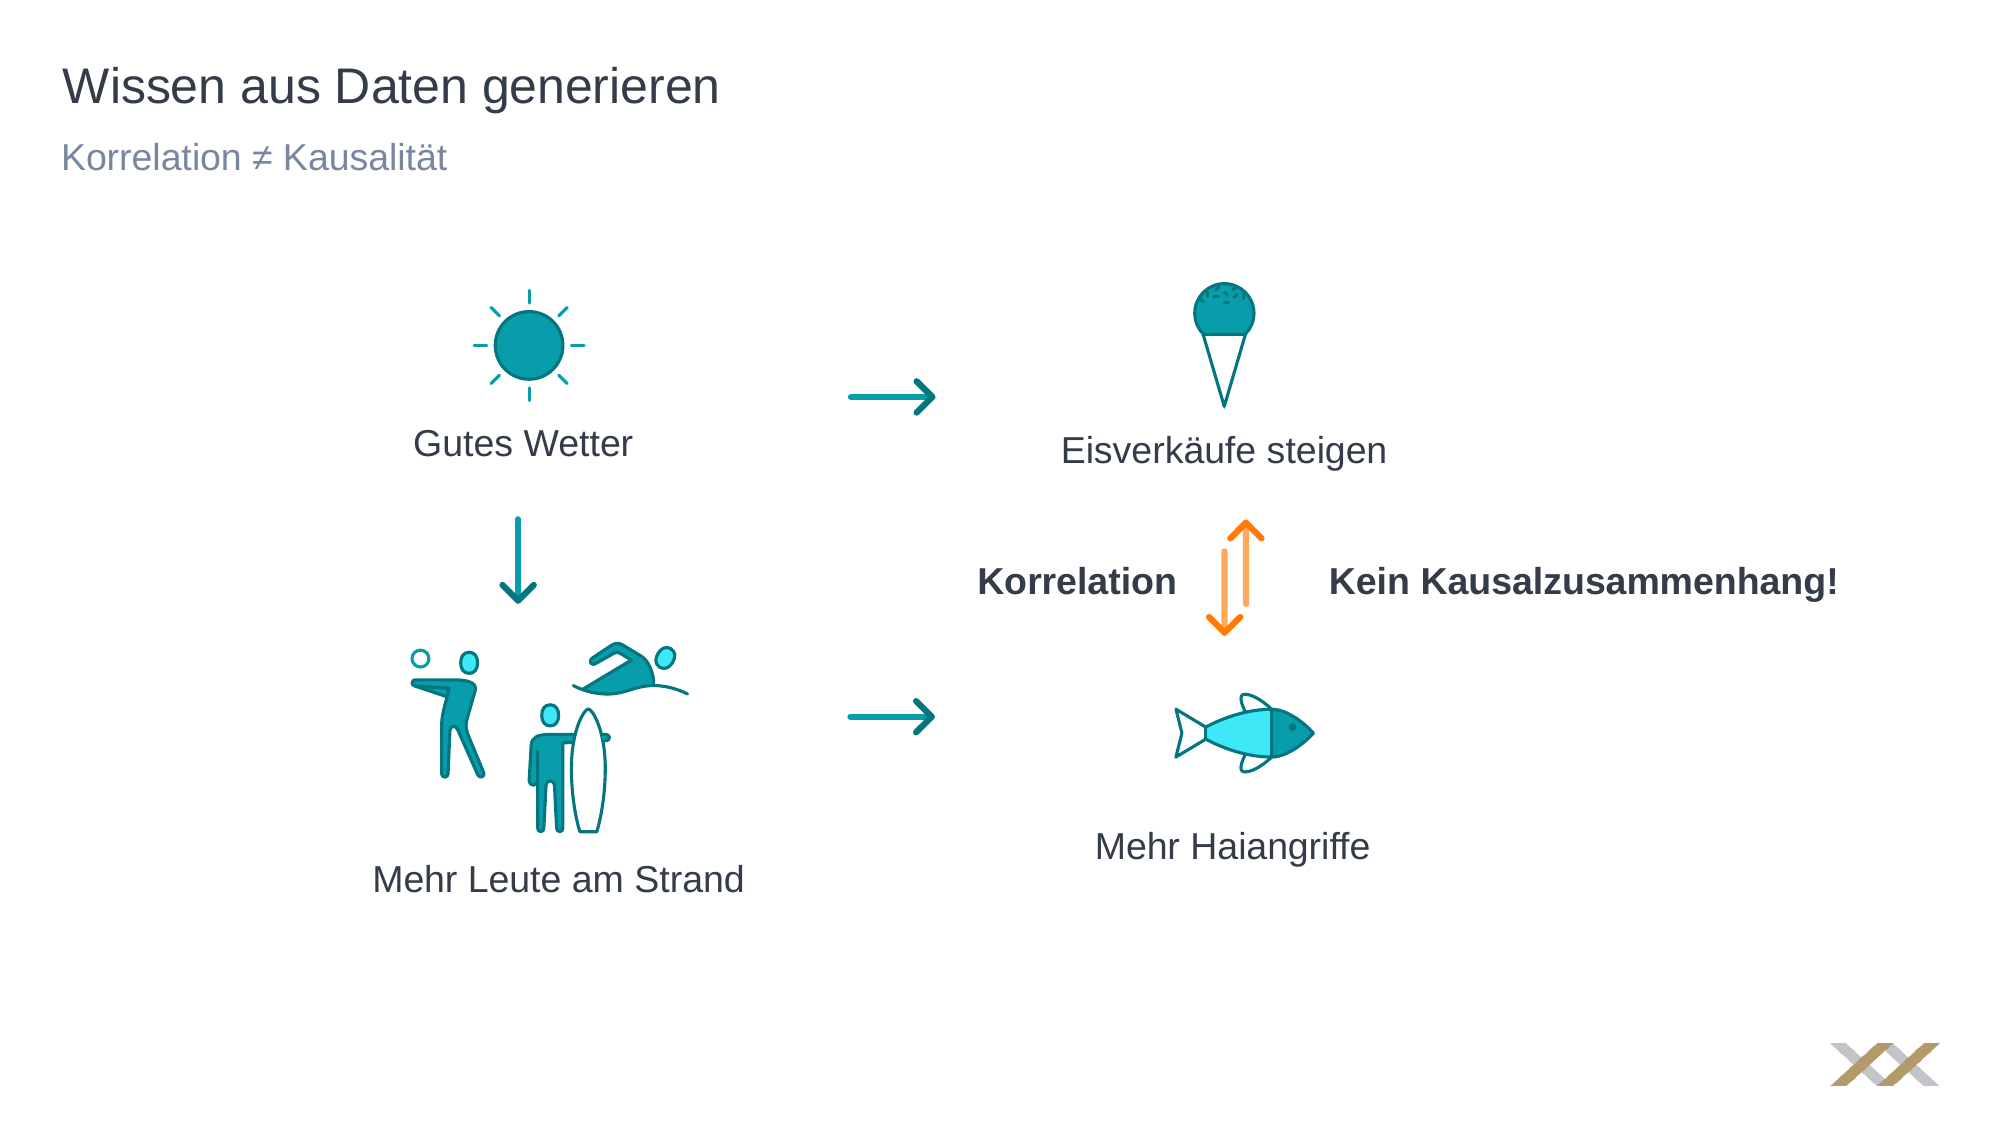

# Wissen aus Daten generieren
Korrelation ≠ Kausalität

Eisverkäufe steigen

Gutes Wetter

Korrelation
Kein Kausalzusammenhang!

Mehr Leute am Strand

Mehr Haiangriffe